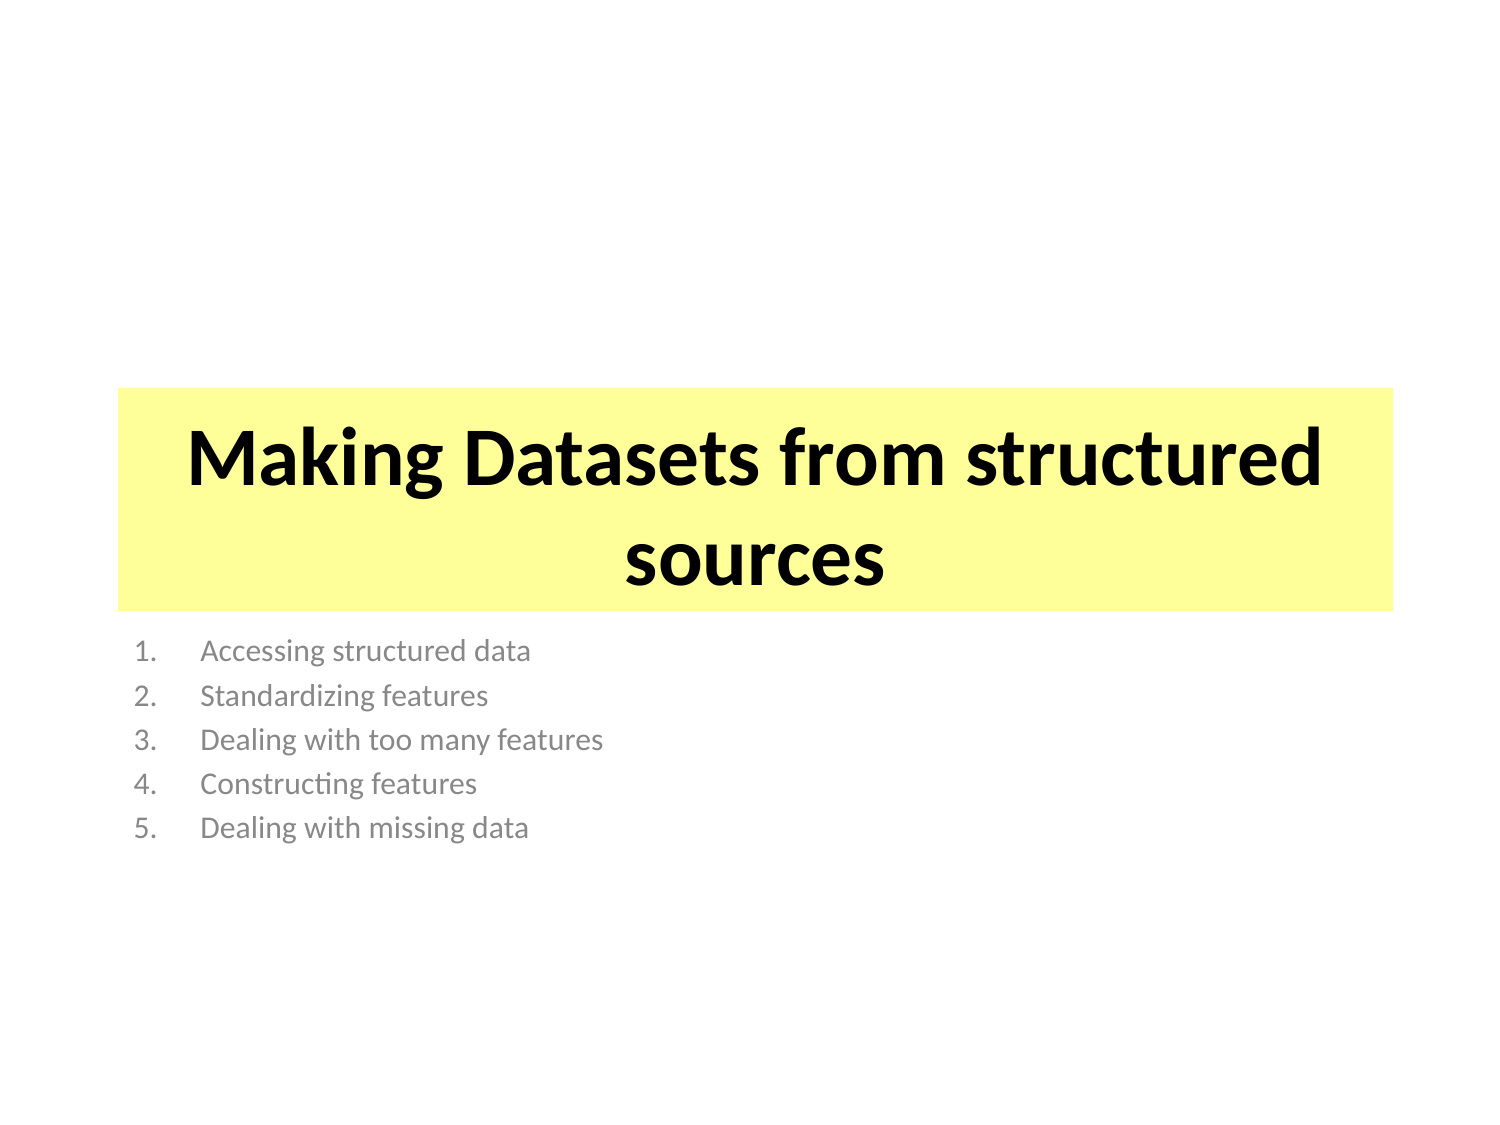

# Making Datasets from structured sources
Accessing structured data
Standardizing features
Dealing with too many features
Constructing features
Dealing with missing data